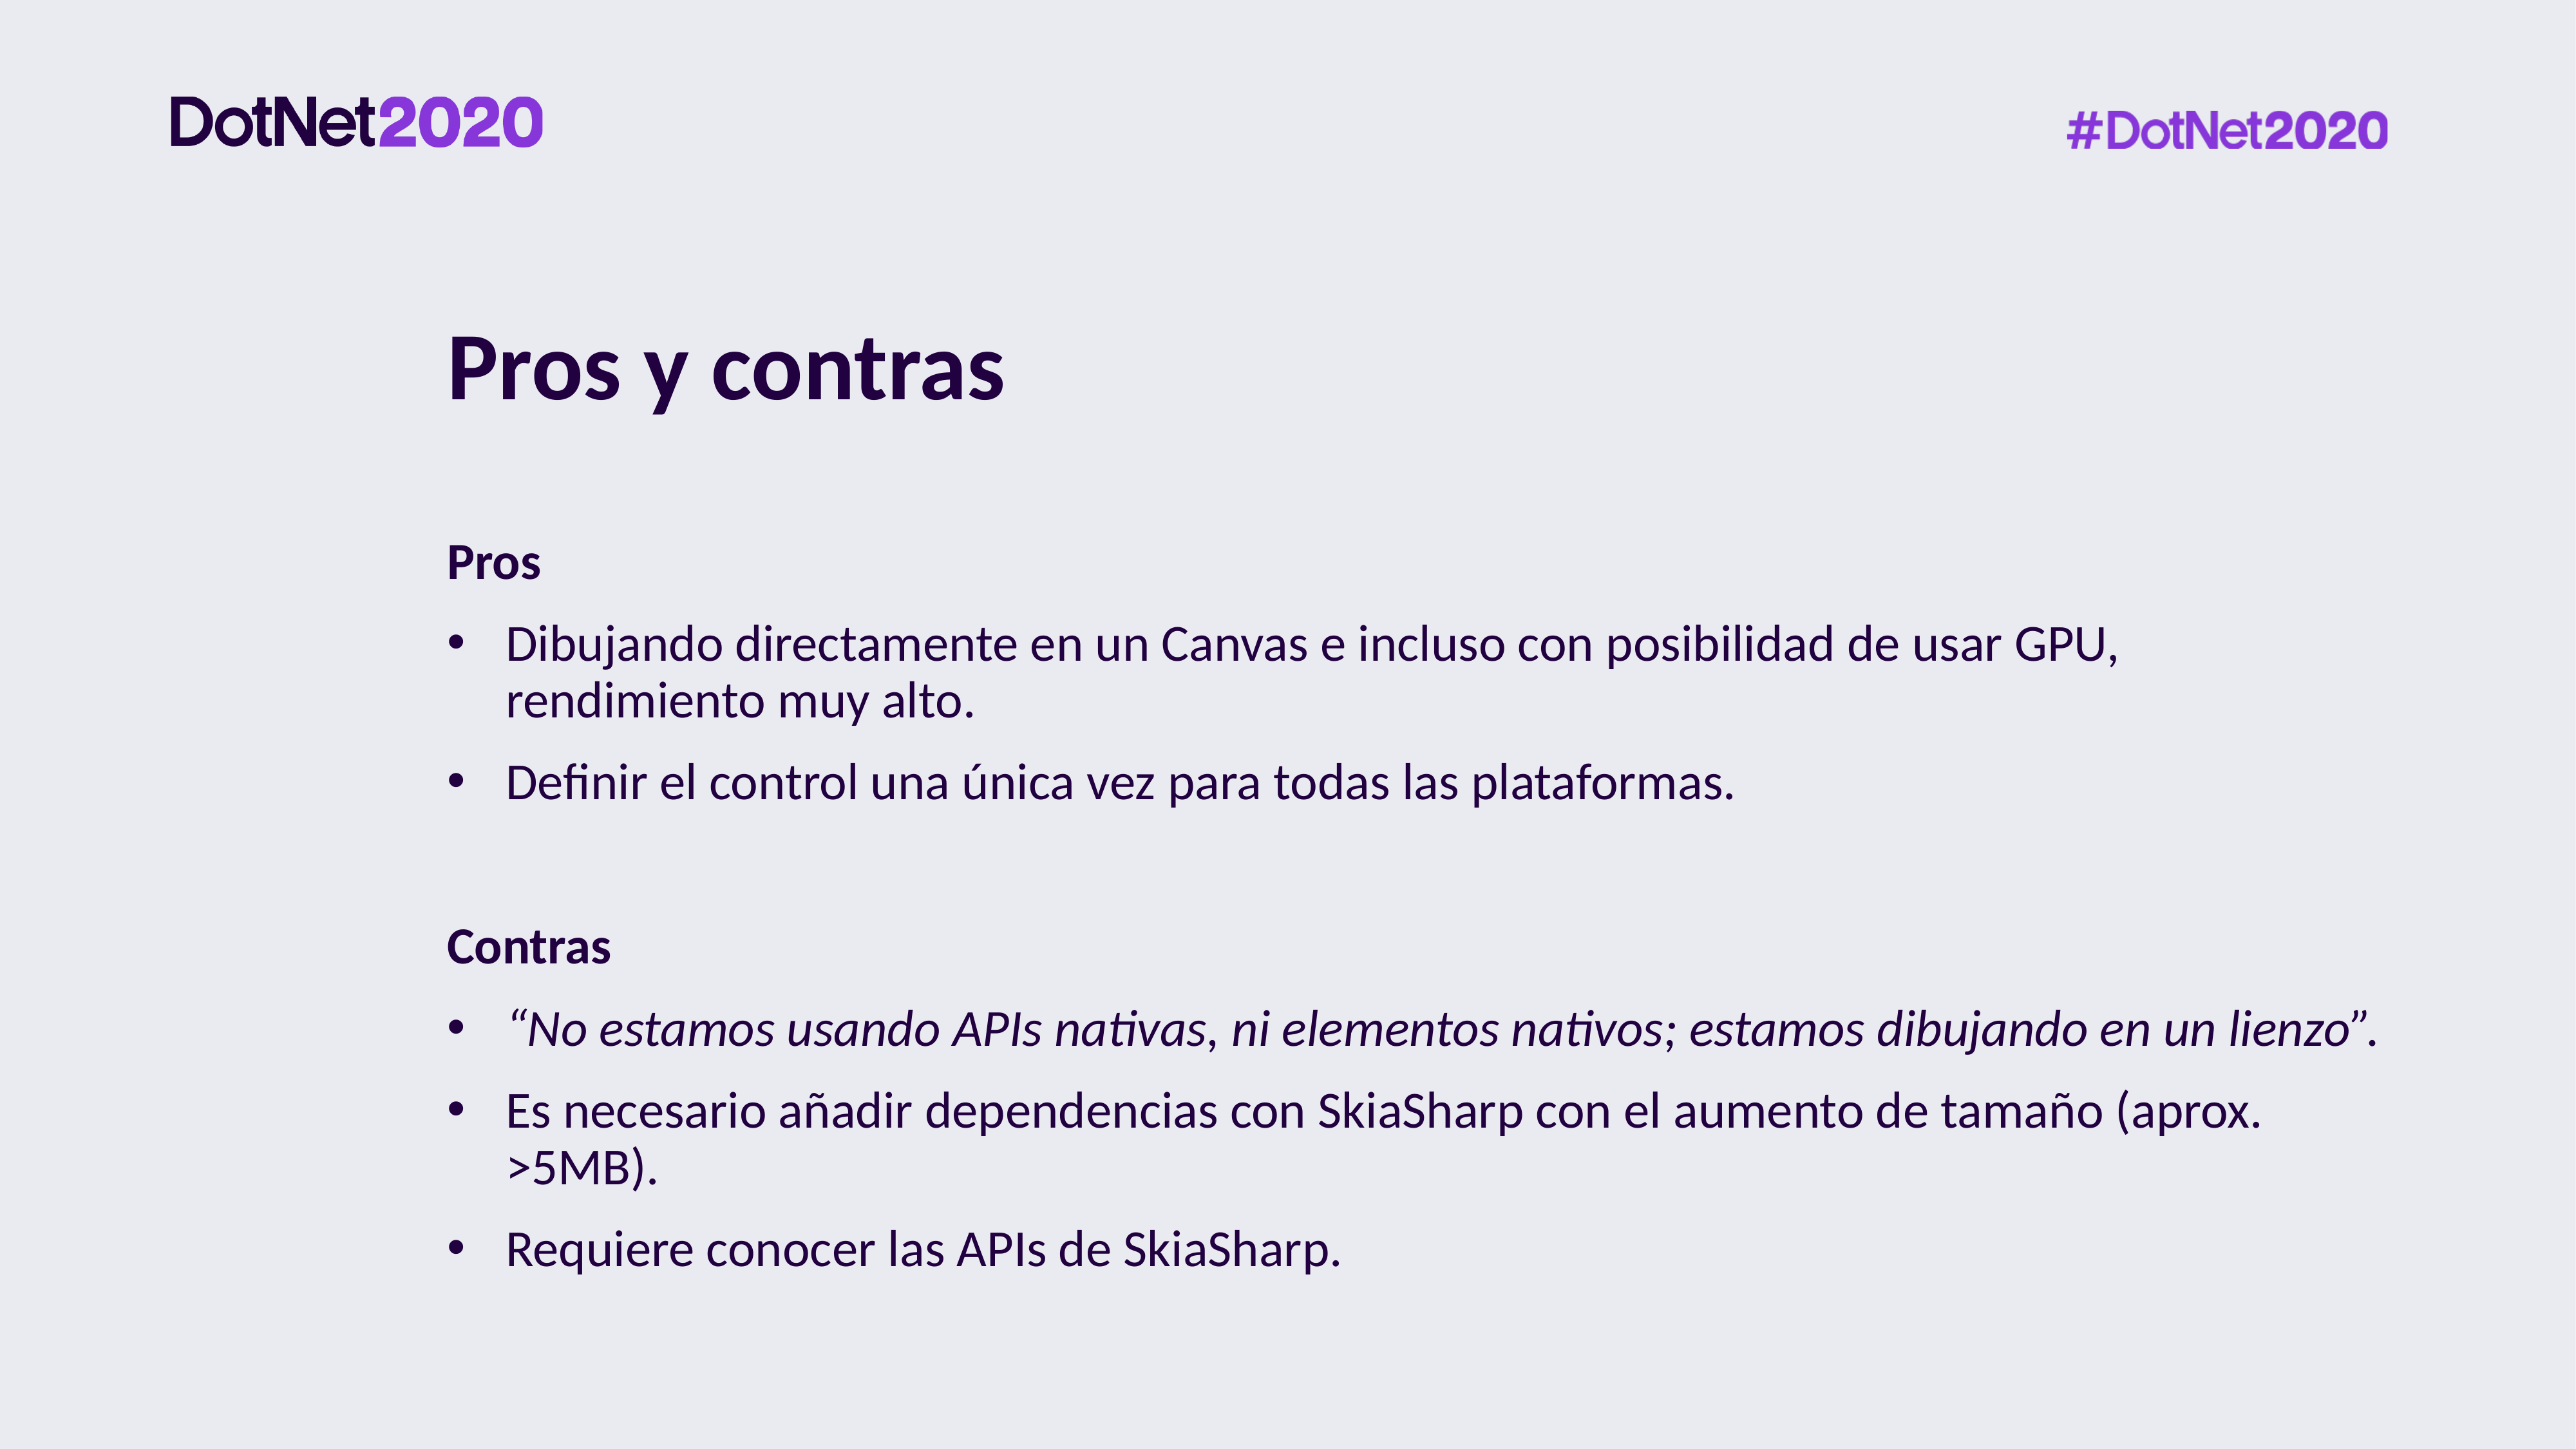

# Pros y contras
Pros
Dibujando directamente en un Canvas e incluso con posibilidad de usar GPU, rendimiento muy alto.
Definir el control una única vez para todas las plataformas.

Contras
“No estamos usando APIs nativas, ni elementos nativos; estamos dibujando en un lienzo”.
Es necesario añadir dependencias con SkiaSharp con el aumento de tamaño (aprox. >5MB).
Requiere conocer las APIs de SkiaSharp.